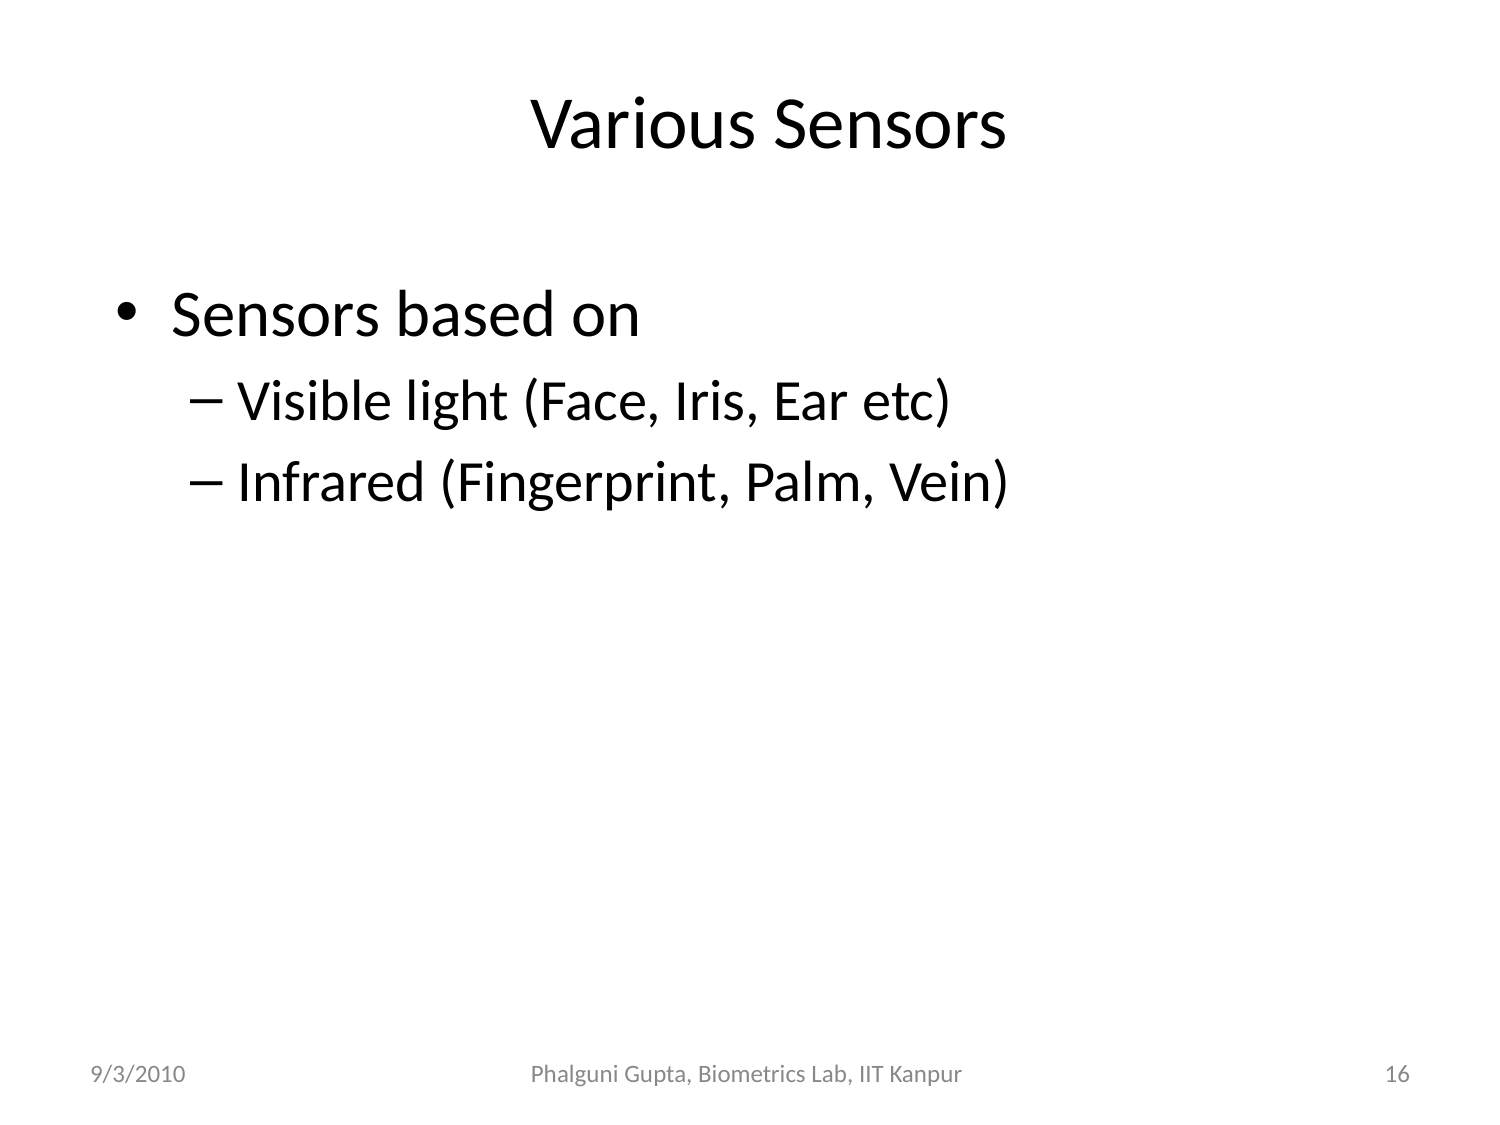

# Various Sensors
Sensors based on
Visible light (Face, Iris, Ear etc)
Infrared (Fingerprint, Palm, Vein)

9/3/2010
Phalguni Gupta, Biometrics Lab, IIT Kanpur
16